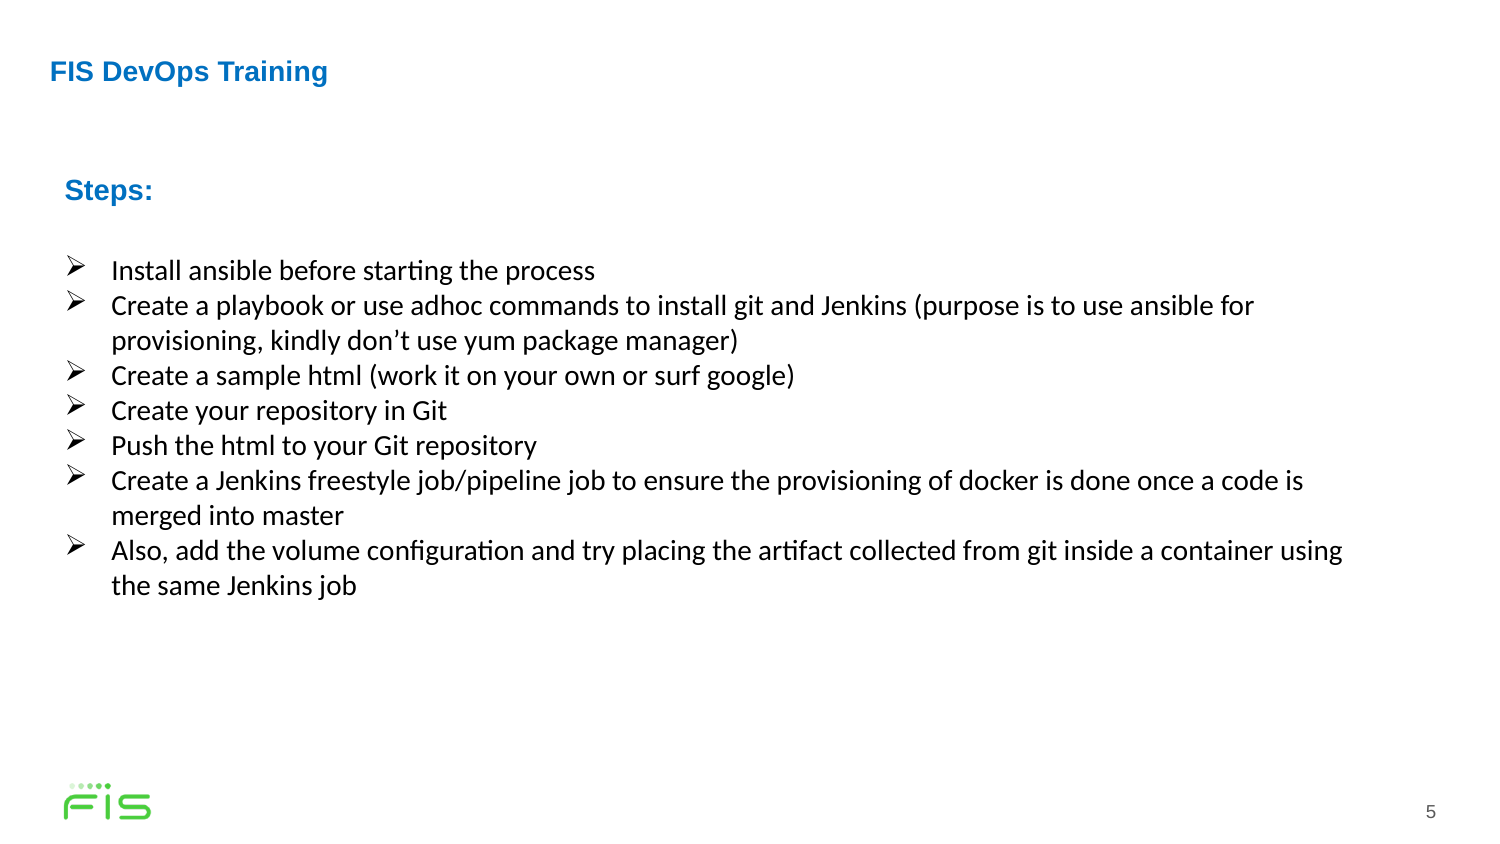

# FIS DevOps Training
Steps:

Install ansible before starting the process
Create a playbook or use adhoc commands to install git and Jenkins (purpose is to use ansible for provisioning, kindly don’t use yum package manager)
Create a sample html (work it on your own or surf google)
Create your repository in Git
Push the html to your Git repository
Create a Jenkins freestyle job/pipeline job to ensure the provisioning of docker is done once a code is merged into master
Also, add the volume configuration and try placing the artifact collected from git inside a container using the same Jenkins job
5